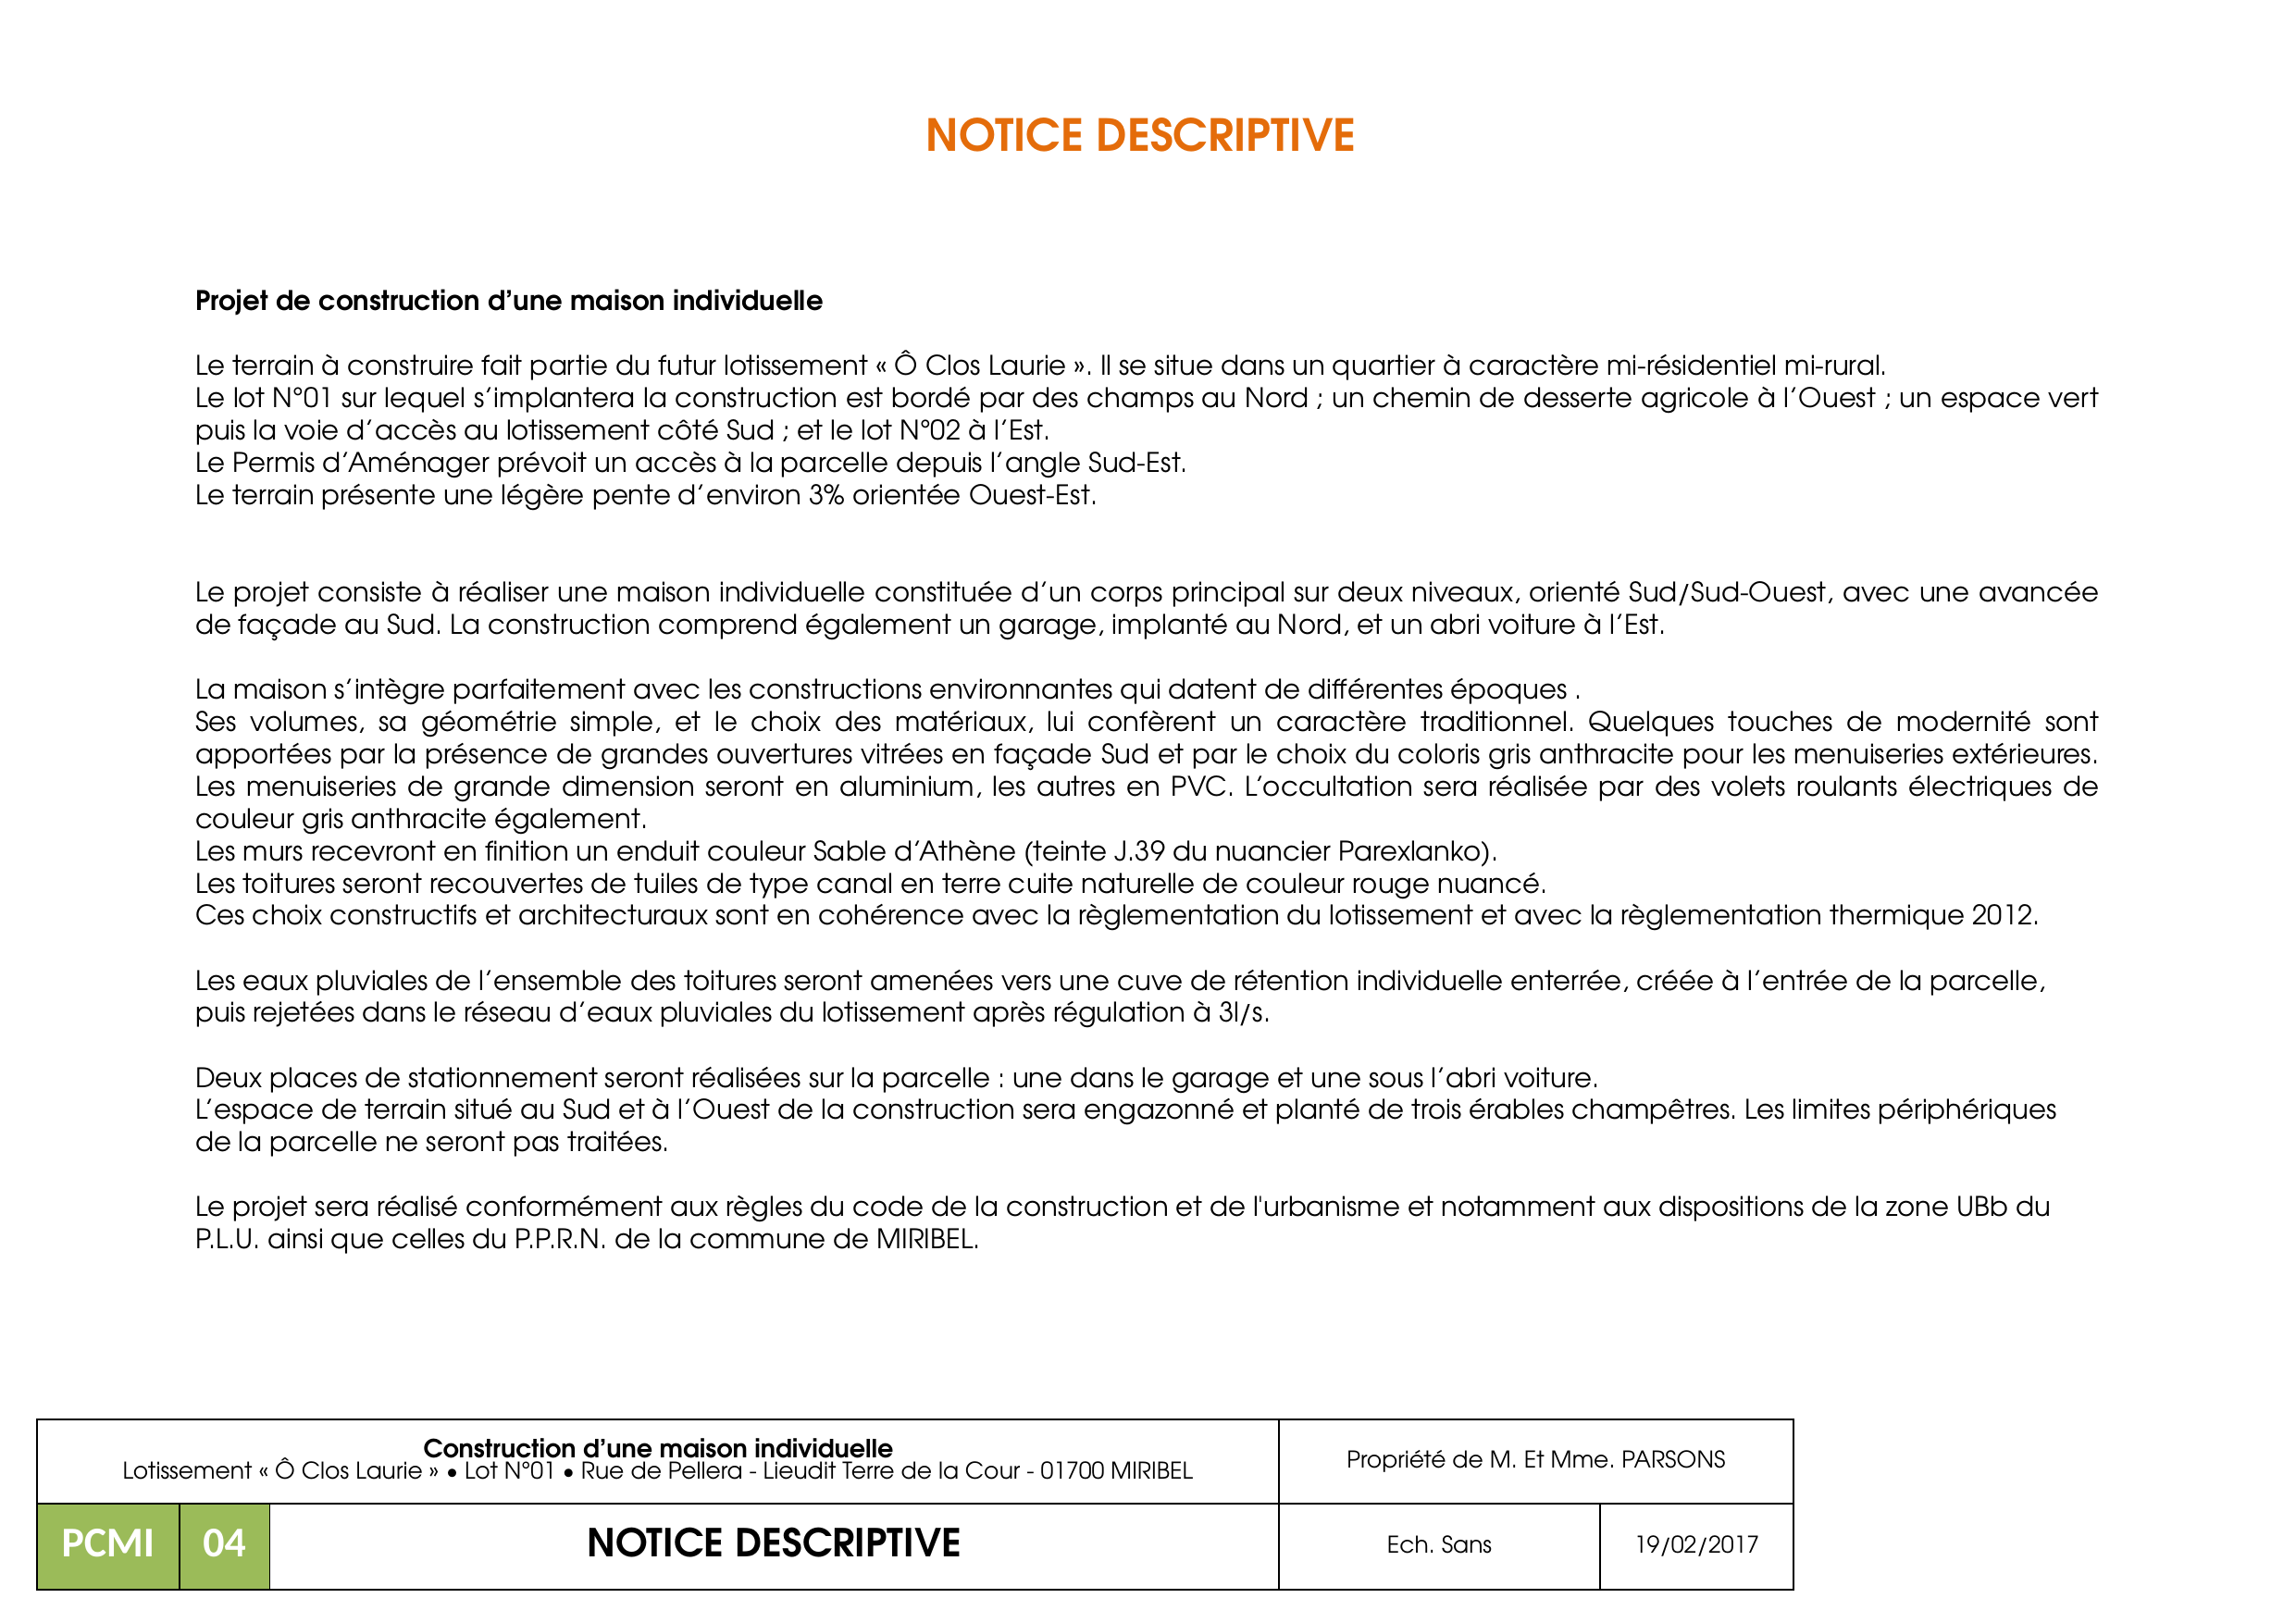

NOTICE DESCRIPTIVE
Projet de construction d’une maison individuelle

Le terrain à construire fait partie du futur lotissement « Ô Clos Laurie ». Il se situe dans un quartier à caractère mi-résidentiel mi-rural.
Le lot N°01 sur lequel s’implantera la construction est bordé par des champs au Nord ; un chemin de desserte agricole à l’Ouest ; un espace vert puis la voie d’accès au lotissement côté Sud ; et le lot N°02 à l’Est.
Le Permis d’Aménager prévoit un accès à la parcelle depuis l’angle Sud-Est.
Le terrain présente une légère pente d’environ 3% orientée Ouest-Est.

Le projet consiste à réaliser une maison individuelle constituée d’un corps principal sur deux niveaux, orienté Sud/Sud-Ouest, avec une avancée de façade au Sud. La construction comprend également un garage, implanté au Nord, et un abri voiture à l’Est.

La maison s’intègre parfaitement avec les constructions environnantes qui datent de différentes époques .
Ses volumes, sa géométrie simple, et le choix des matériaux, lui confèrent un caractère traditionnel. Quelques touches de modernité sont apportées par la présence de grandes ouvertures vitrées en façade Sud et par le choix du coloris gris anthracite pour les menuiseries extérieures. Les menuiseries de grande dimension seront en aluminium, les autres en PVC. L’occultation sera réalisée par des volets roulants électriques de couleur gris anthracite également.
Les murs recevront en finition un enduit couleur Sable d’Athène (teinte J.39 du nuancier Parexlanko).
Les toitures seront recouvertes de tuiles de type canal en terre cuite naturelle de couleur rouge nuancé.
Ces choix constructifs et architecturaux sont en cohérence avec la règlementation du lotissement et avec la règlementation thermique 2012.

Les eaux pluviales de l’ensemble des toitures seront amenées vers une cuve de rétention individuelle enterrée, créée à l’entrée de la parcelle, puis rejetées dans le réseau d’eaux pluviales du lotissement après régulation à 3l/s.

Deux places de stationnement seront réalisées sur la parcelle : une dans le garage et une sous l’abri voiture.
L’espace de terrain situé au Sud et à l’Ouest de la construction sera engazonné et planté de trois érables champêtres. Les limites périphériques de la parcelle ne seront pas traitées.

Le projet sera réalisé conformément aux règles du code de la construction et de l'urbanisme et notamment aux dispositions de la zone UBb du P.L.U. ainsi que celles du P.P.R.N. de la commune de MIRIBEL.
| Construction d’une maison individuelle Lotissement « Ô Clos Laurie » • Lot N°01 • Rue de Pellera - Lieudit Terre de la Cour - 01700 MIRIBEL |  |  | Propriété de M. Et Mme. PARSONS |  |
| --- | --- | --- | --- | --- |
| PCMI | 04 | NOTICE DESCRIPTIVE | Ech. Sans | 19/02/2017 |